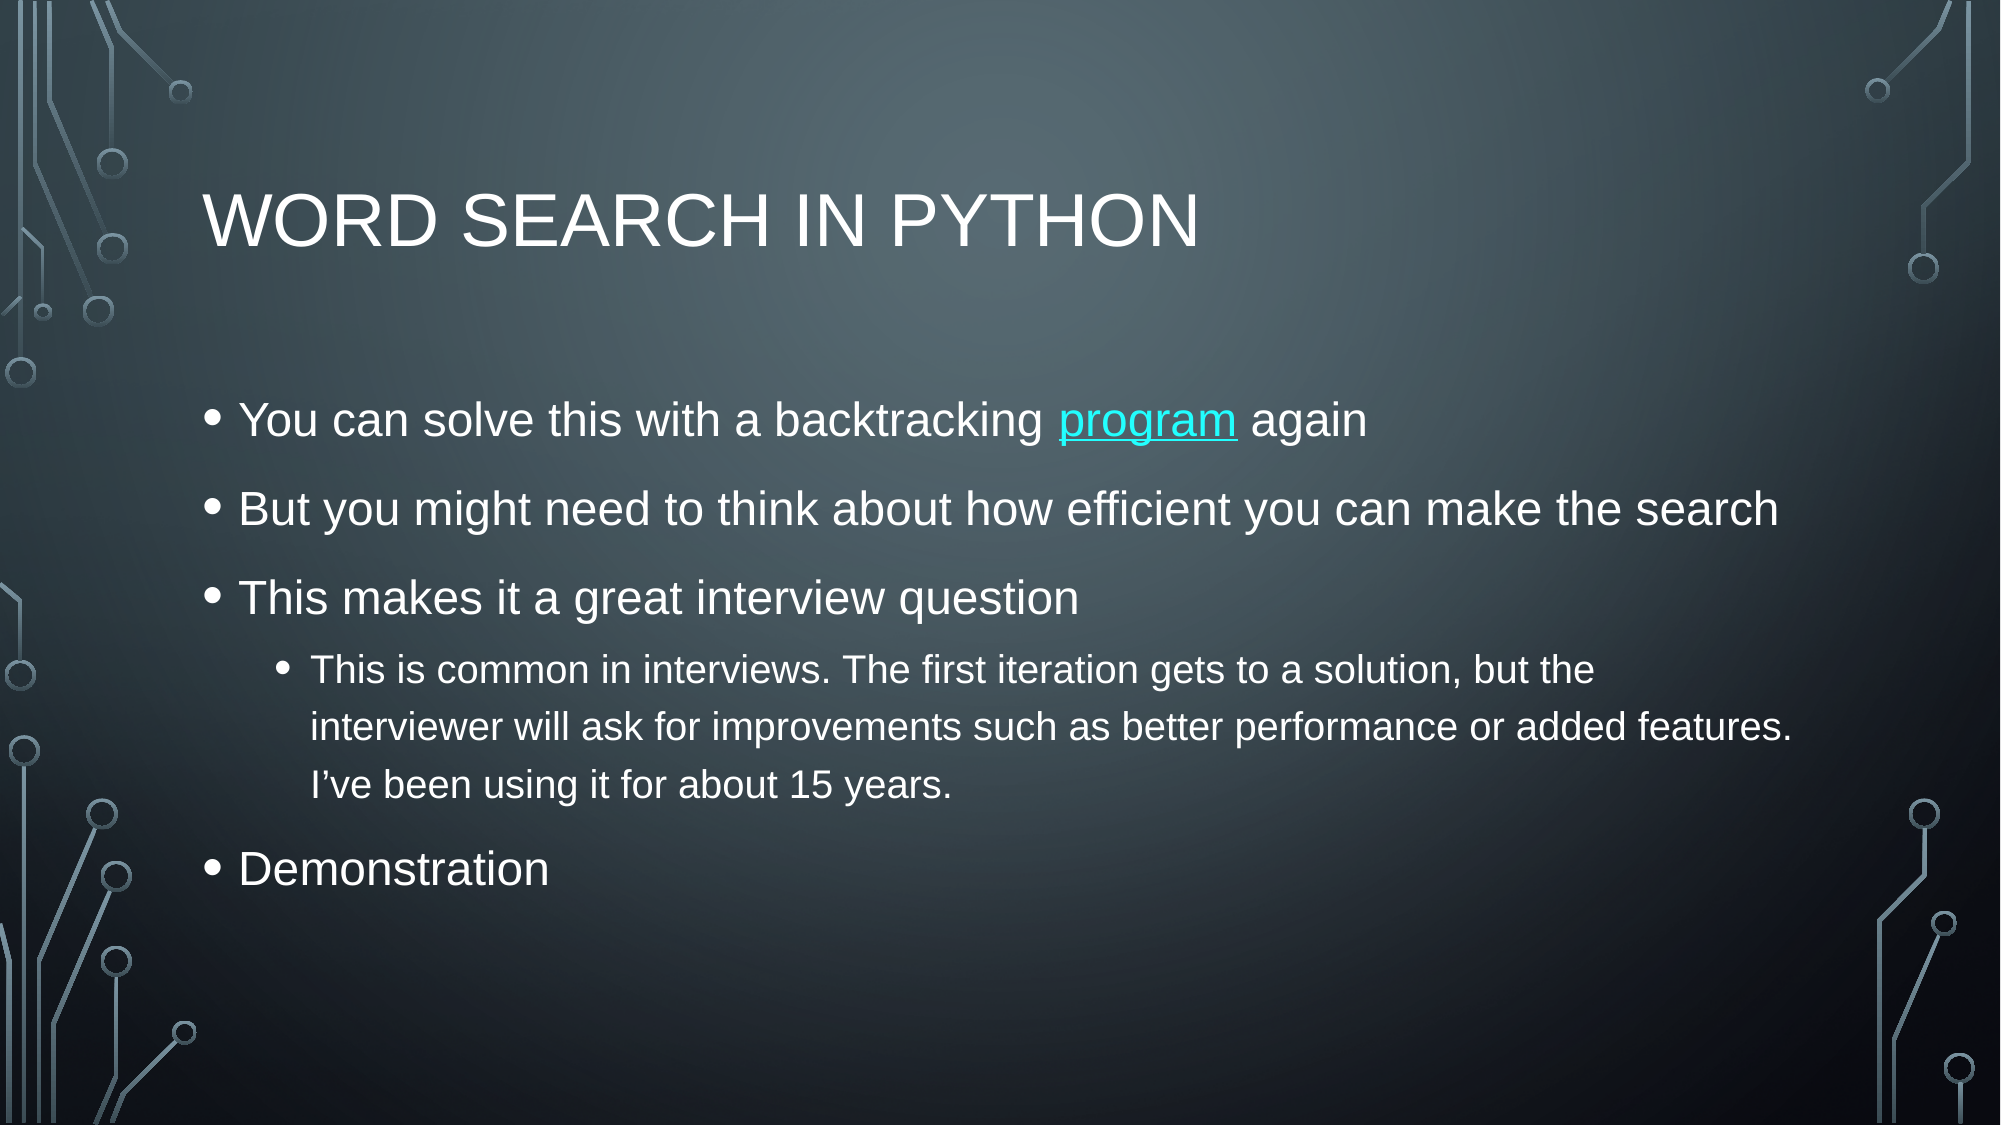

# Word Search in Python
You can solve this with a backtracking program again
But you might need to think about how efficient you can make the search
This makes it a great interview question
This is common in interviews. The first iteration gets to a solution, but the interviewer will ask for improvements such as better performance or added features. I’ve been using it for about 15 years.
Demonstration